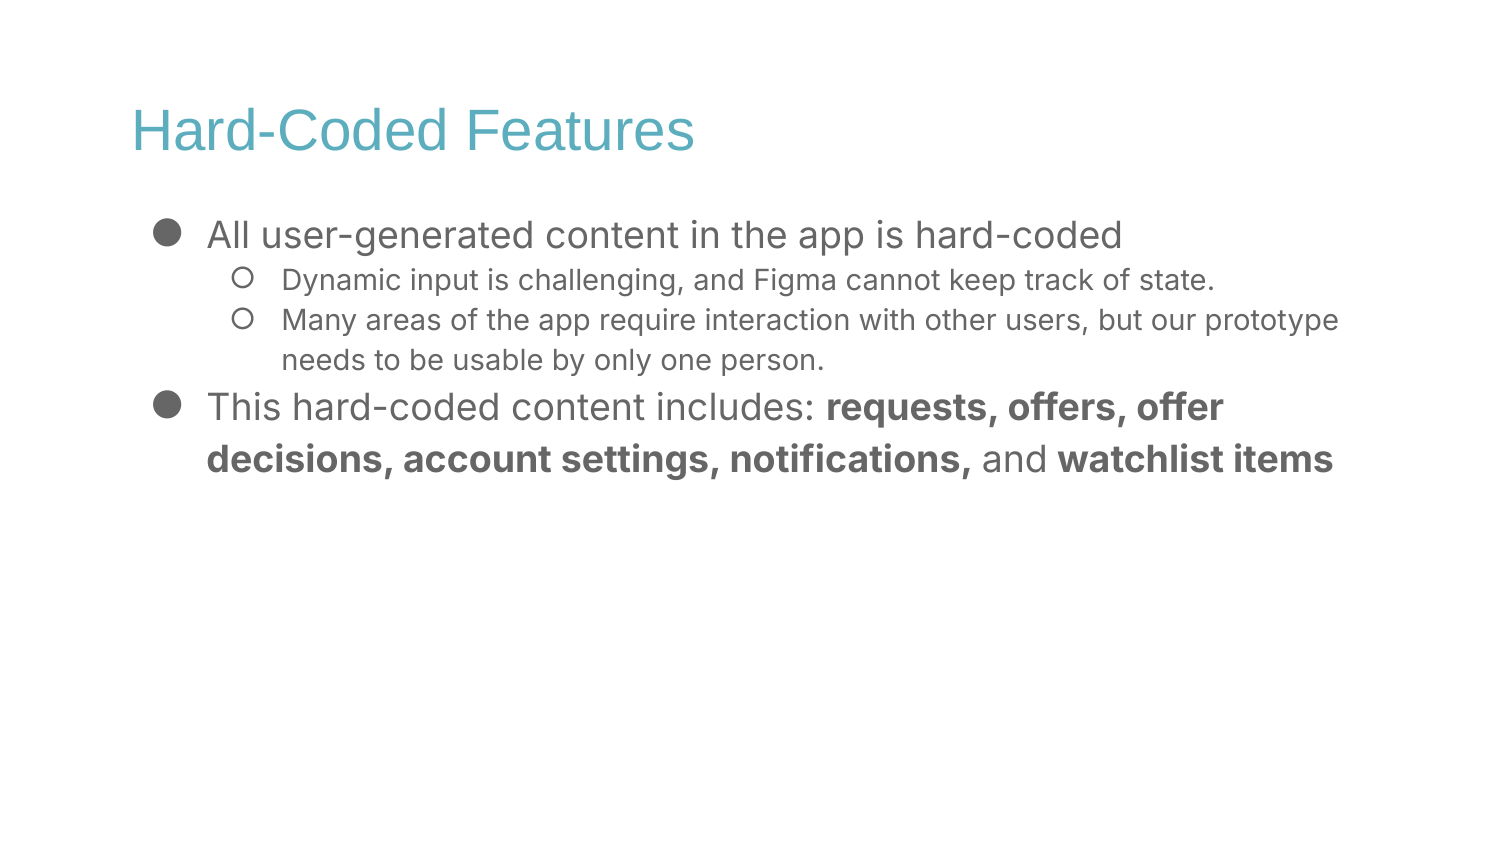

# Hard-Coded Features
All user-generated content in the app is hard-coded
Dynamic input is challenging, and Figma cannot keep track of state.
Many areas of the app require interaction with other users, but our prototype needs to be usable by only one person.
This hard-coded content includes: requests, offers, offer decisions, account settings, notifications, and watchlist items